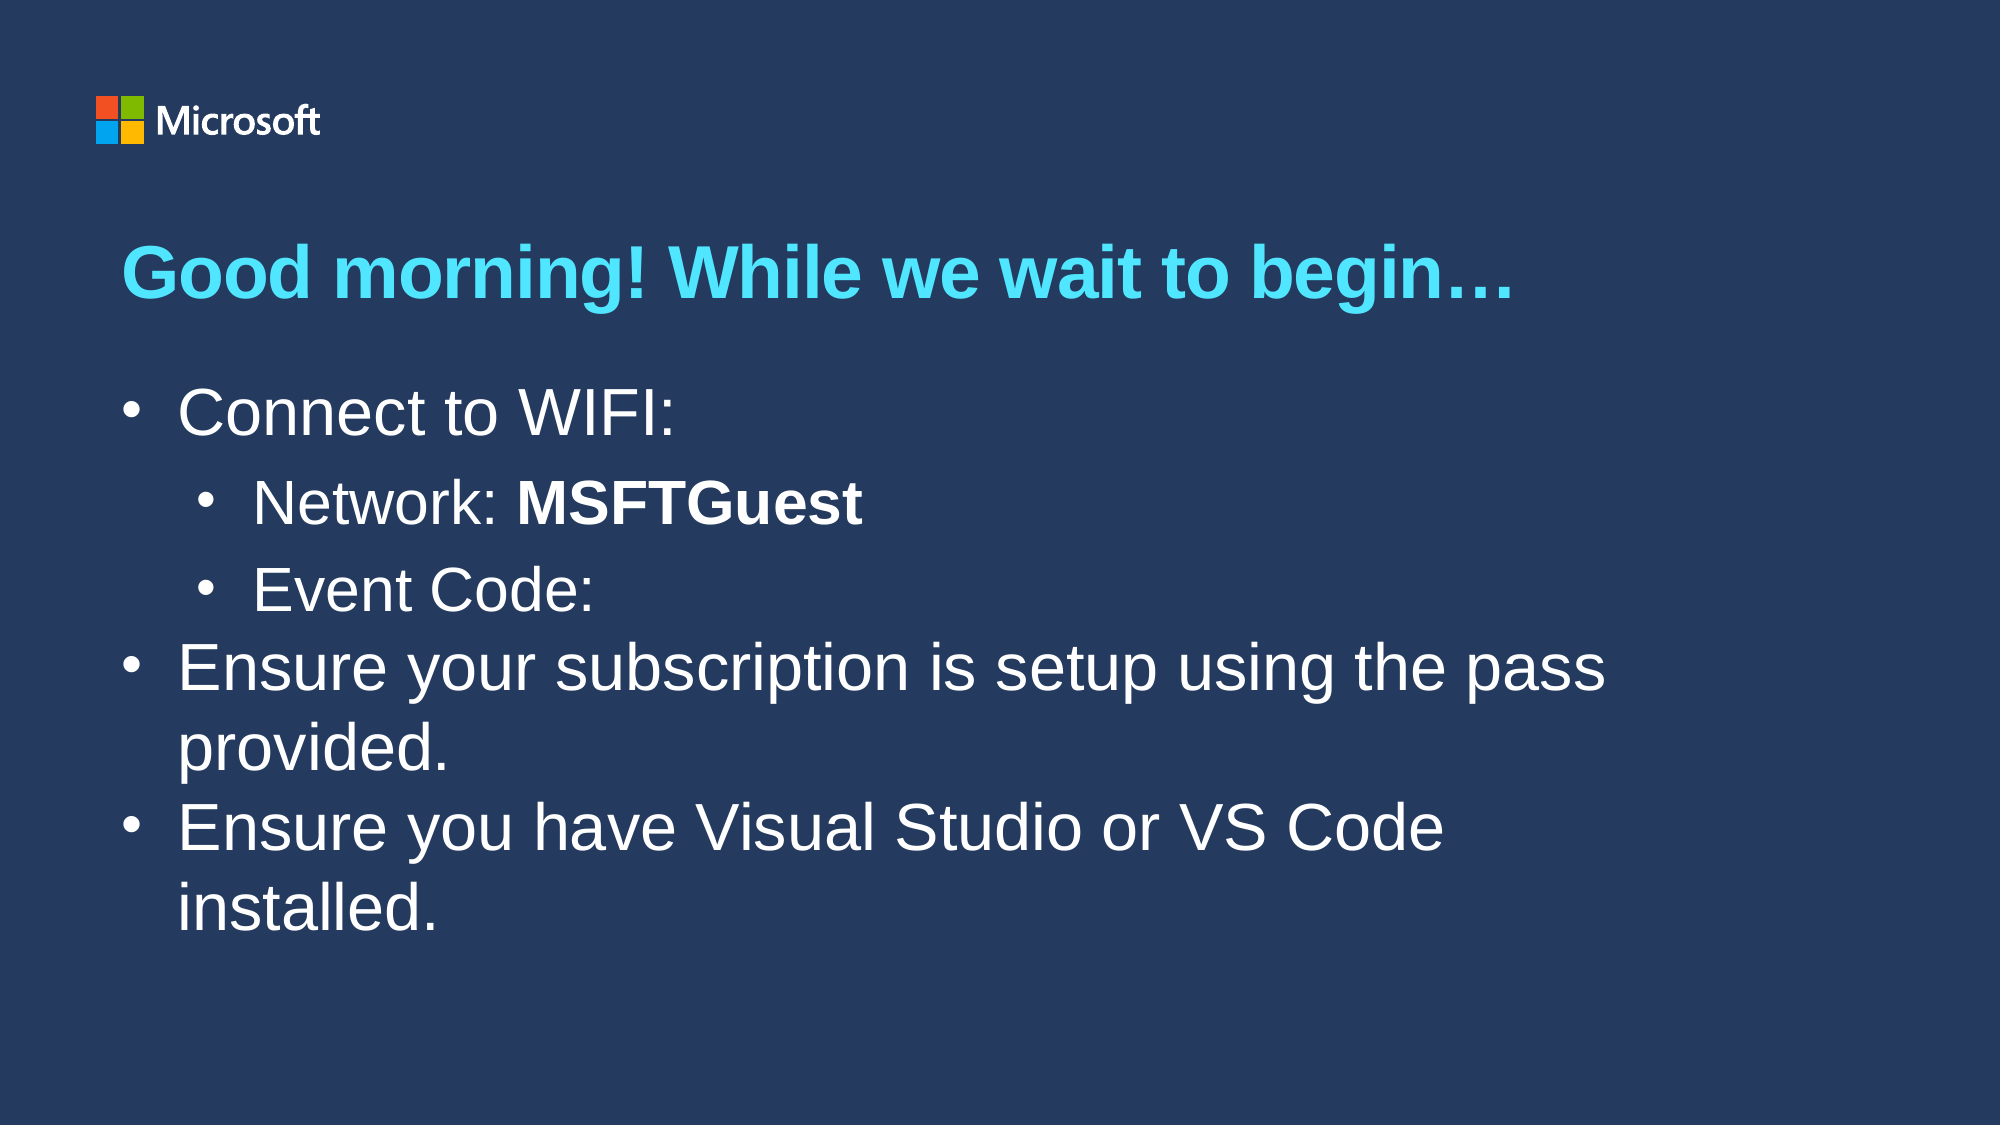

# Good morning! While we wait to begin…
Connect to WIFI:
Network: MSFTGuest
Event Code:
Ensure your subscription is setup using the pass provided.
Ensure you have Visual Studio or VS Code installed.